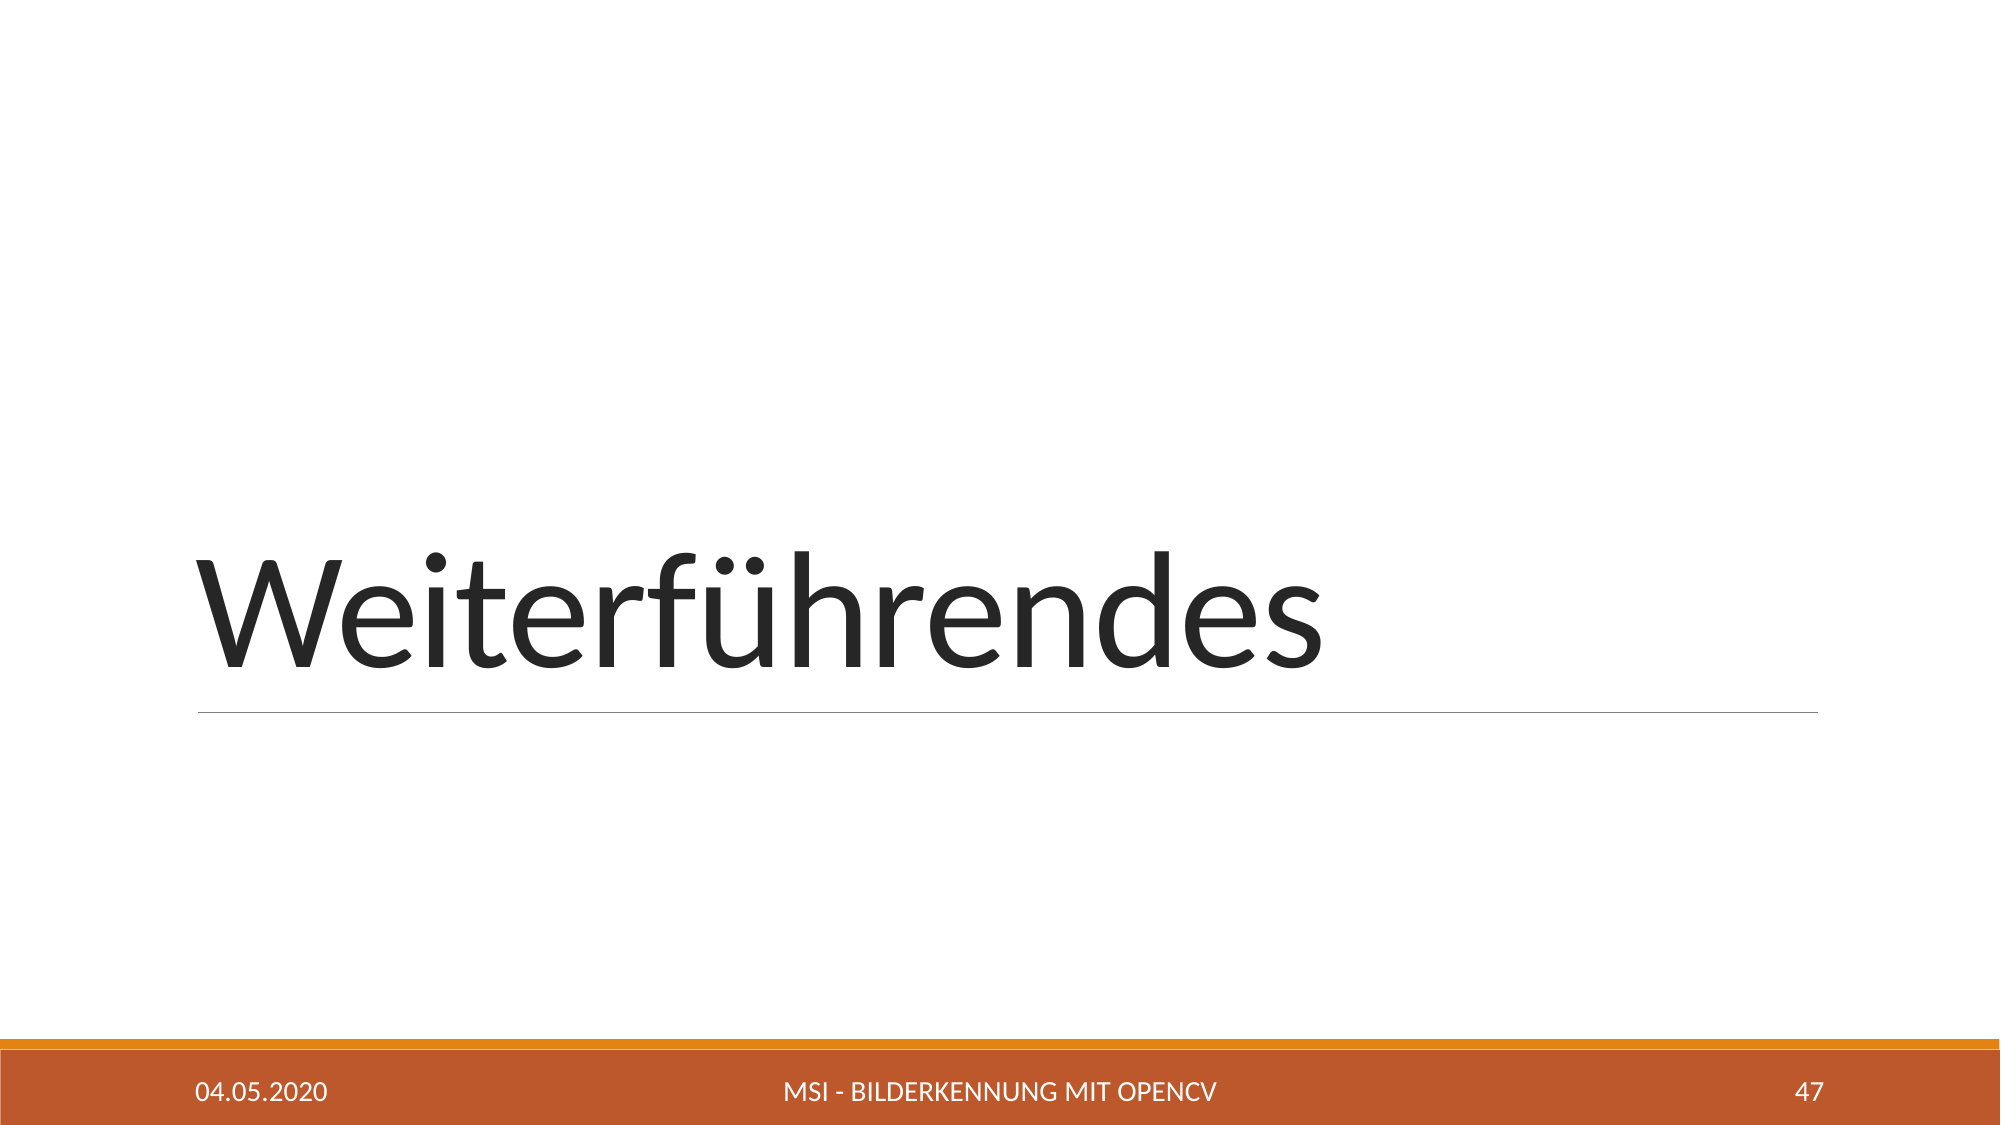

# Weiterführendes

04.05.2020
MSI - Bilderkennung mit OpenCV
47